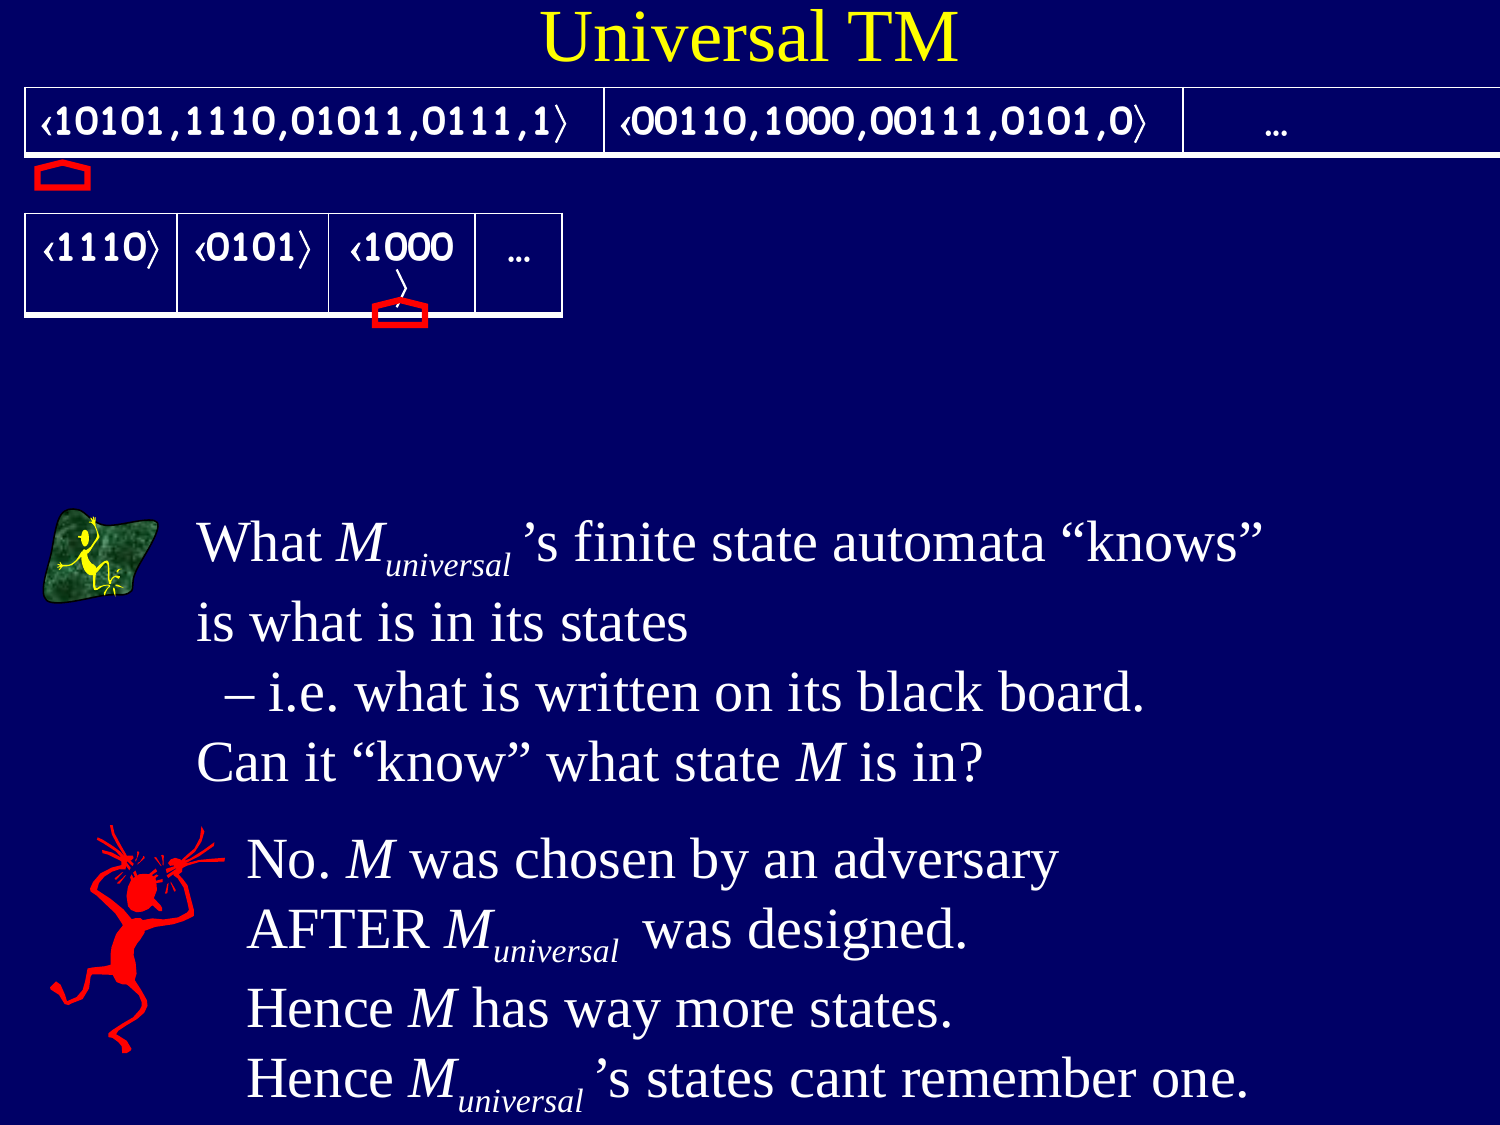

Universal TM
| 〈10101,1110,01011,0111,1〉 | 〈00110,1000,00111,0101,0〉 | … |
| --- | --- | --- |

| 〈1110〉 | 〈0101〉 | 〈1000〉 | … |
| --- | --- | --- | --- |

What Muniversal ’s finite state automata “knows”
is what is in its states
  – i.e. what is written on its black board.
Can it “know” what state M is in?

No. M was chosen by an adversary
AFTER Muniversal  was designed.
Hence M has way more states.
Hence Muniversal ’s states cant remember one.